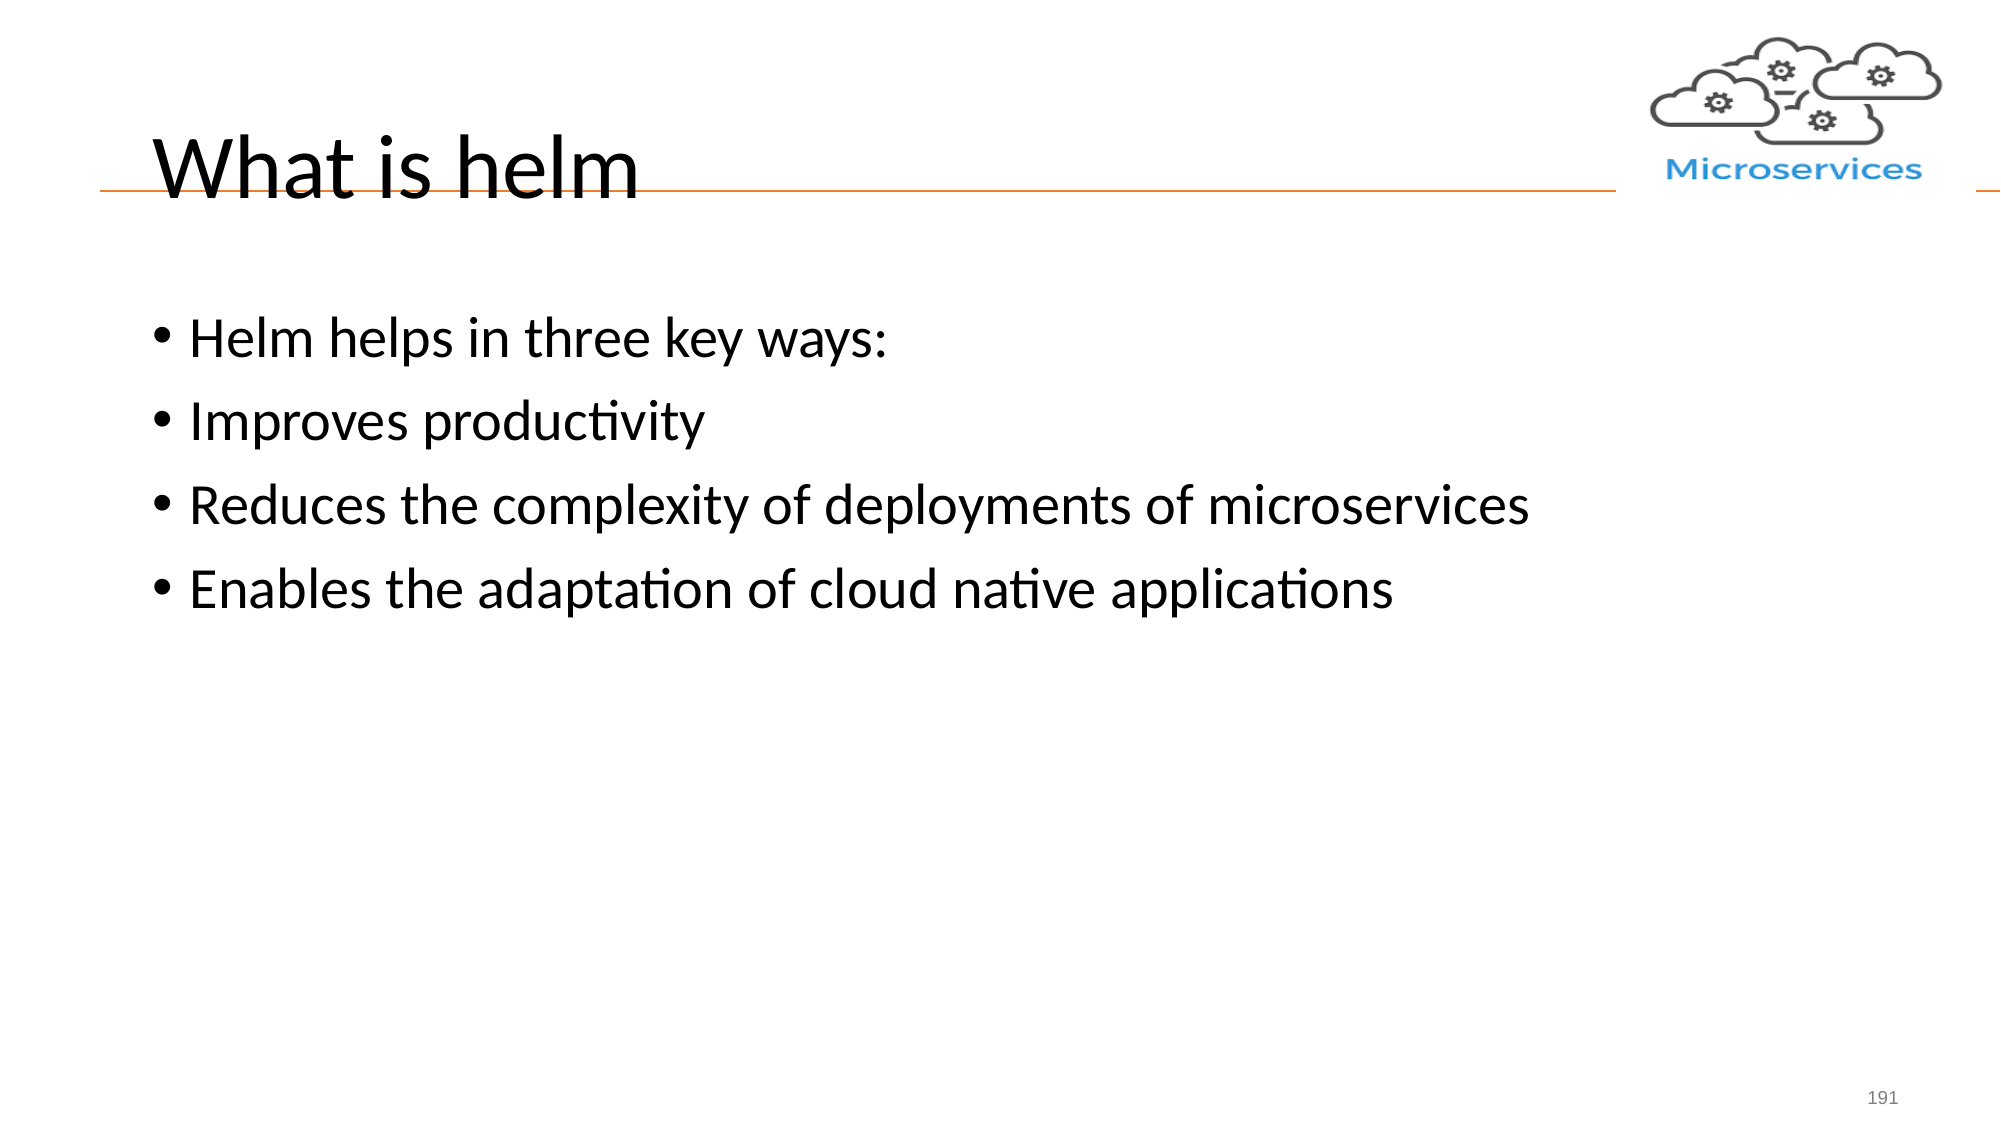

# What is helm
Helm helps in three key ways:
Improves productivity
Reduces the complexity of deployments of microservices
Enables the adaptation of cloud native applications